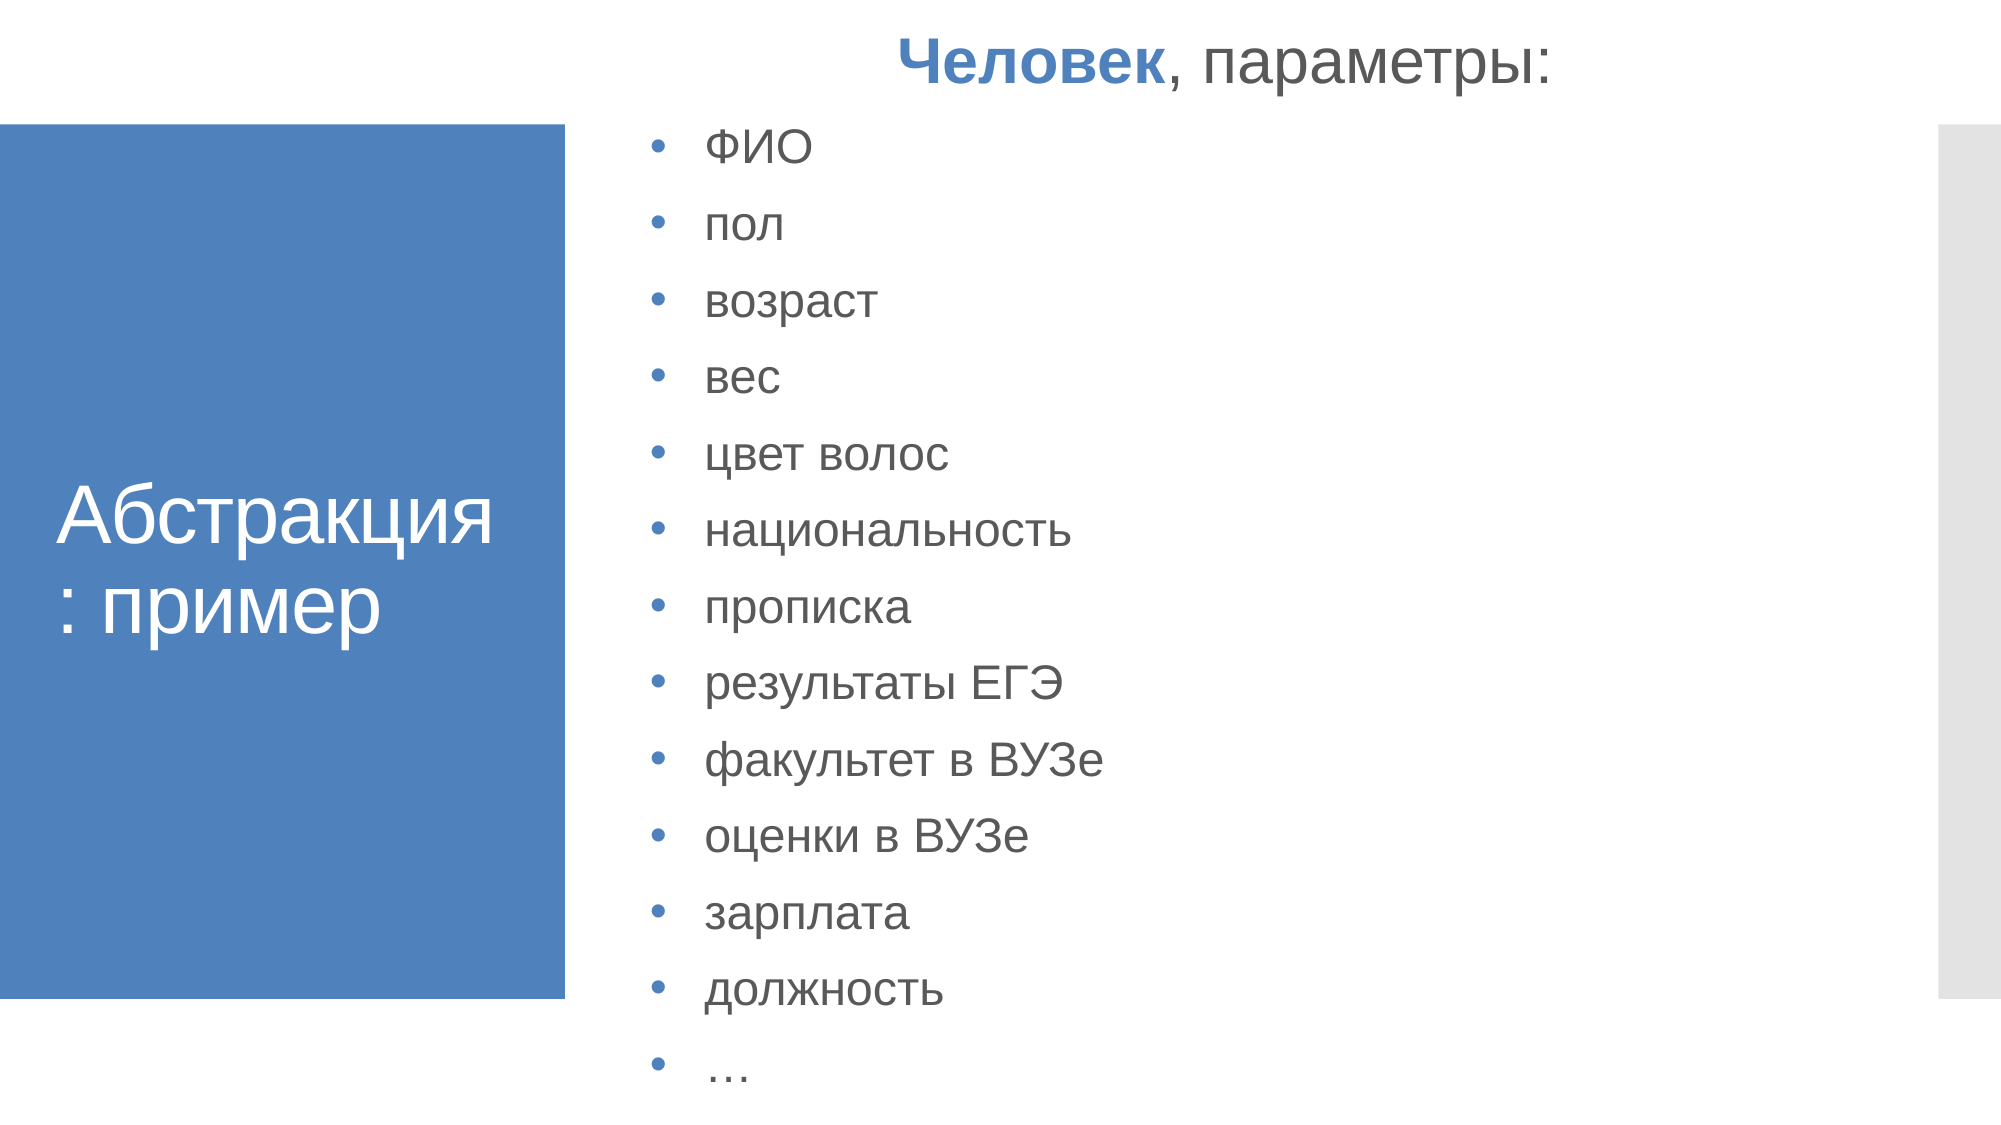

Человек, параметры:
ФИО
пол
возраст
вес
цвет волос
национальность
прописка
результаты ЕГЭ
факультет в ВУЗе
оценки в ВУЗе
зарплата
должность
…

# Абстракция: пример